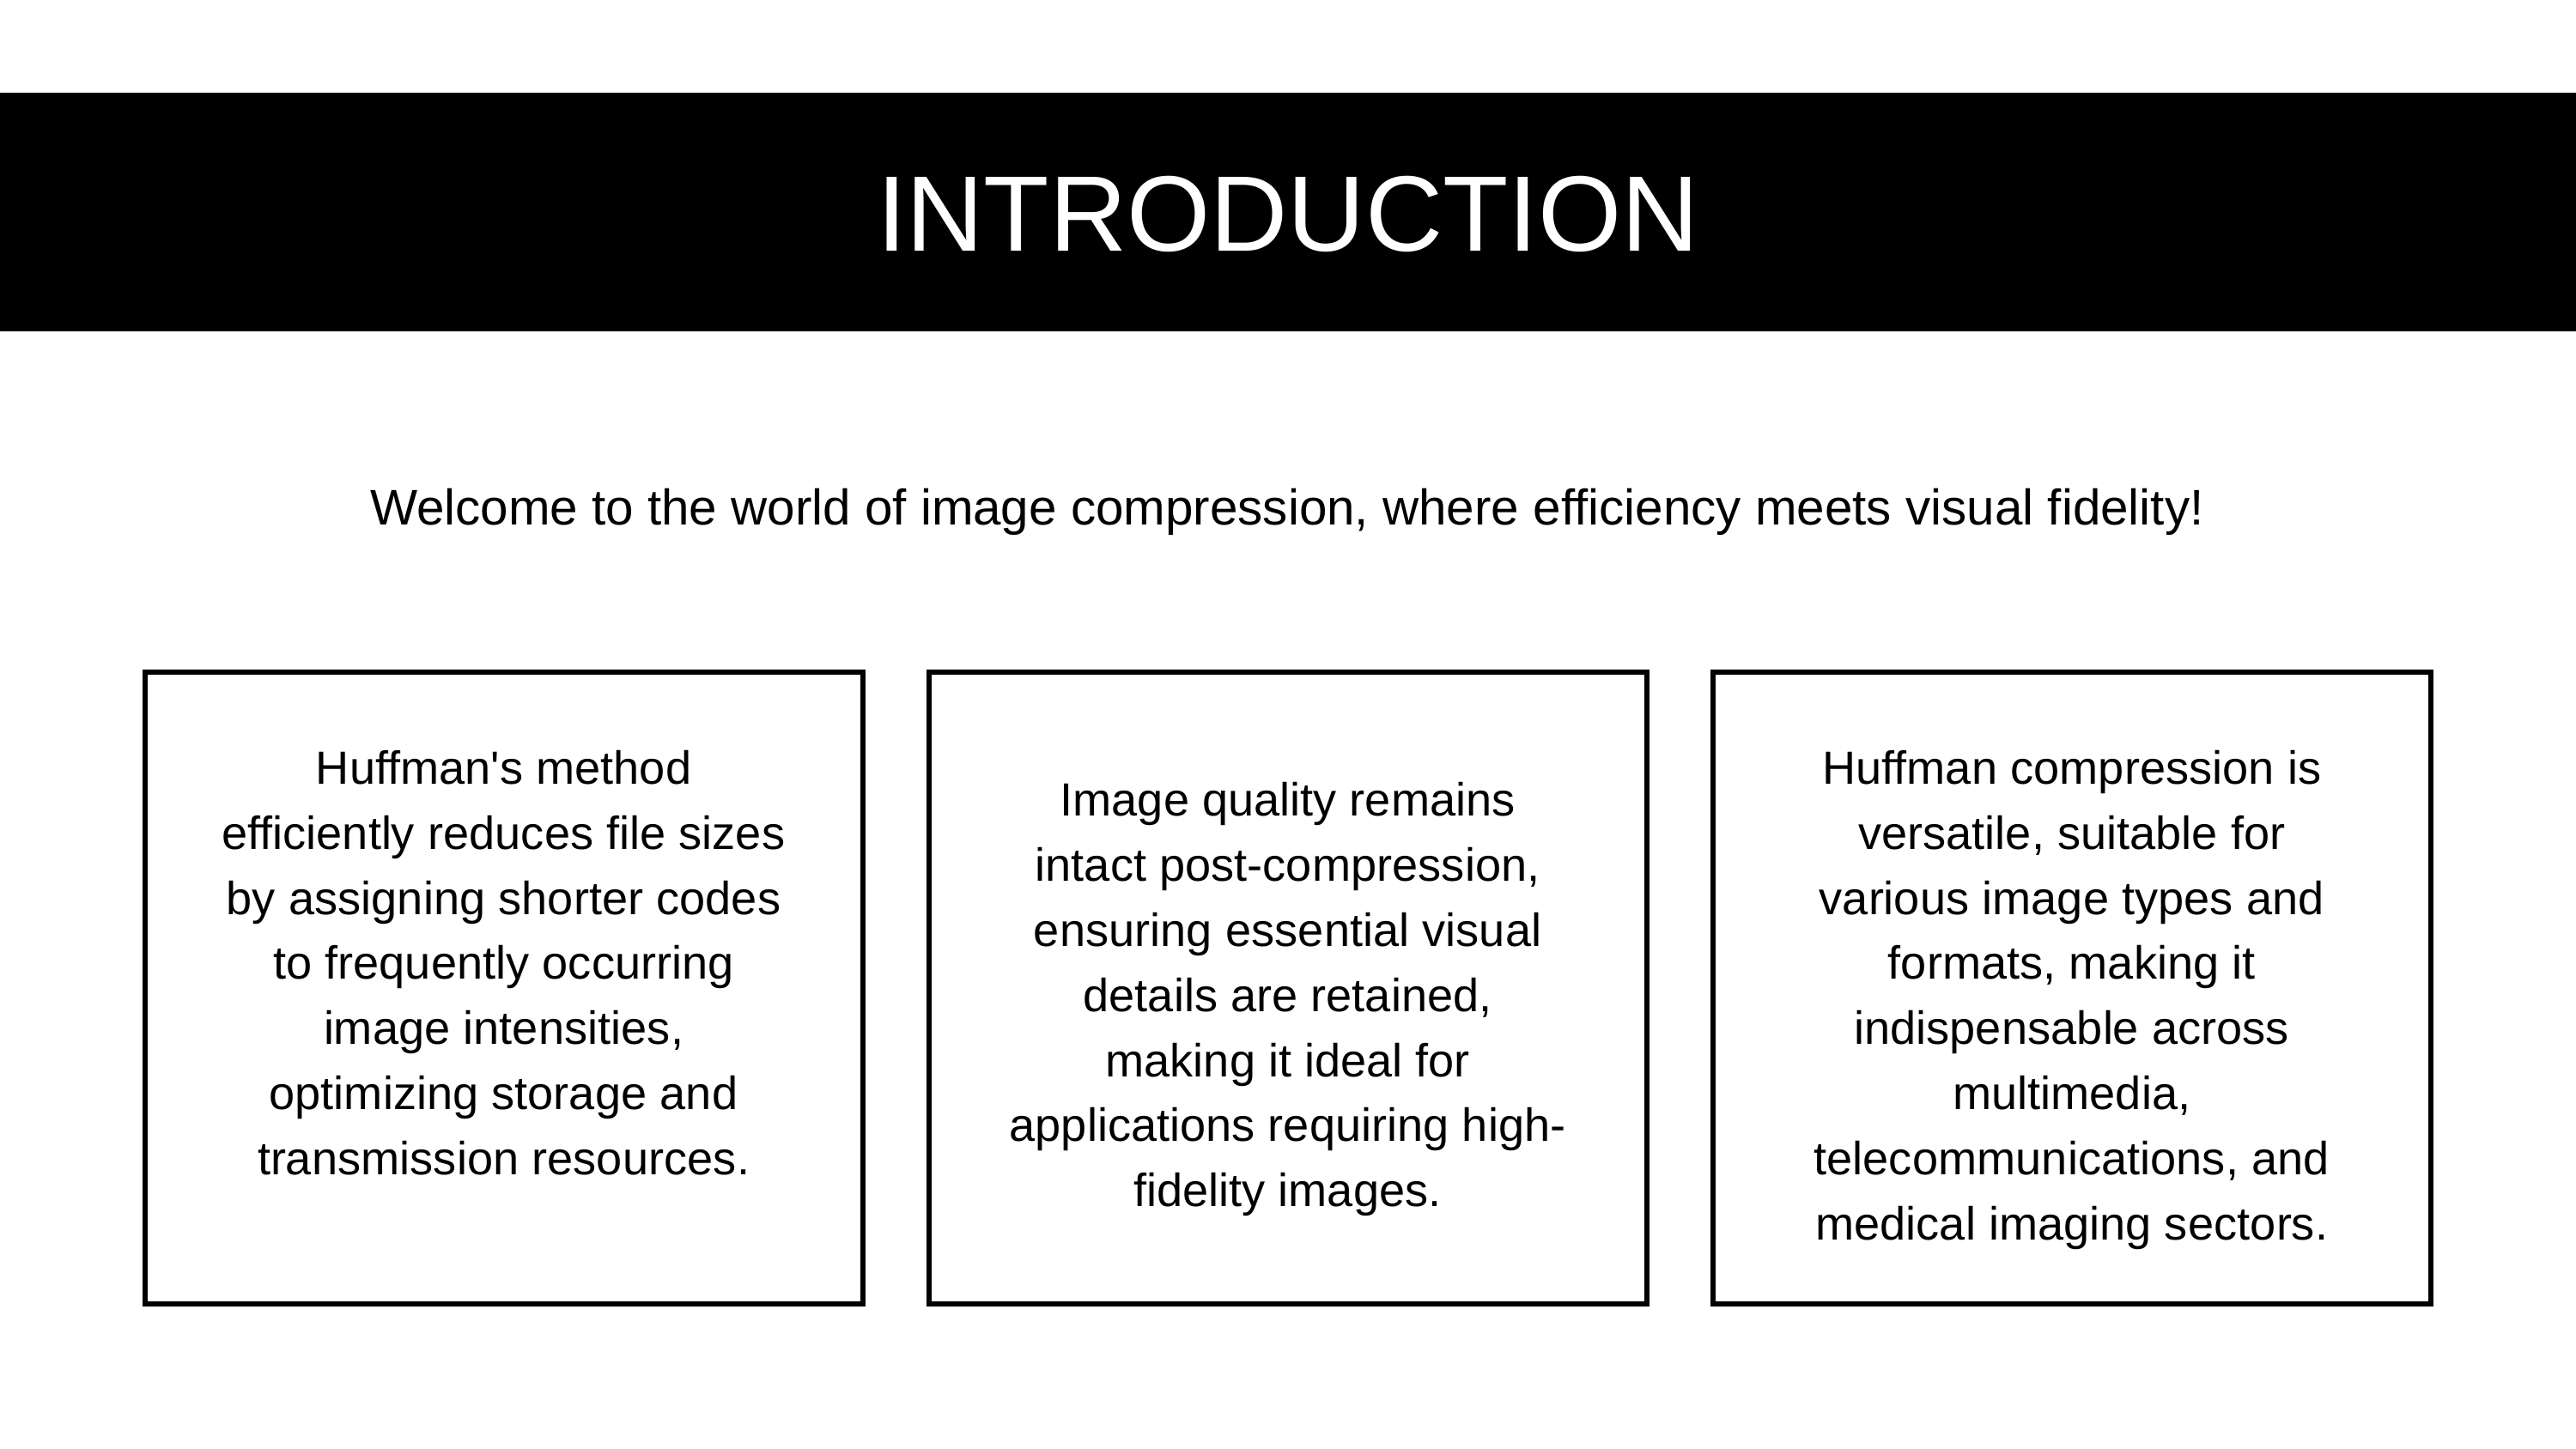

INTRODUCTION
Welcome to the world of image compression, where efficiency meets visual fidelity!

Huffman's method efficiently reduces file sizes by assigning shorter codes to frequently occurring image intensities, optimizing storage and transmission resources.
Huffman compression is versatile, suitable for various image types and formats, making it indispensable across multimedia, telecommunications, and medical imaging sectors.
Image quality remains intact post-compression, ensuring essential visual details are retained, making it ideal for applications requiring high-fidelity images.